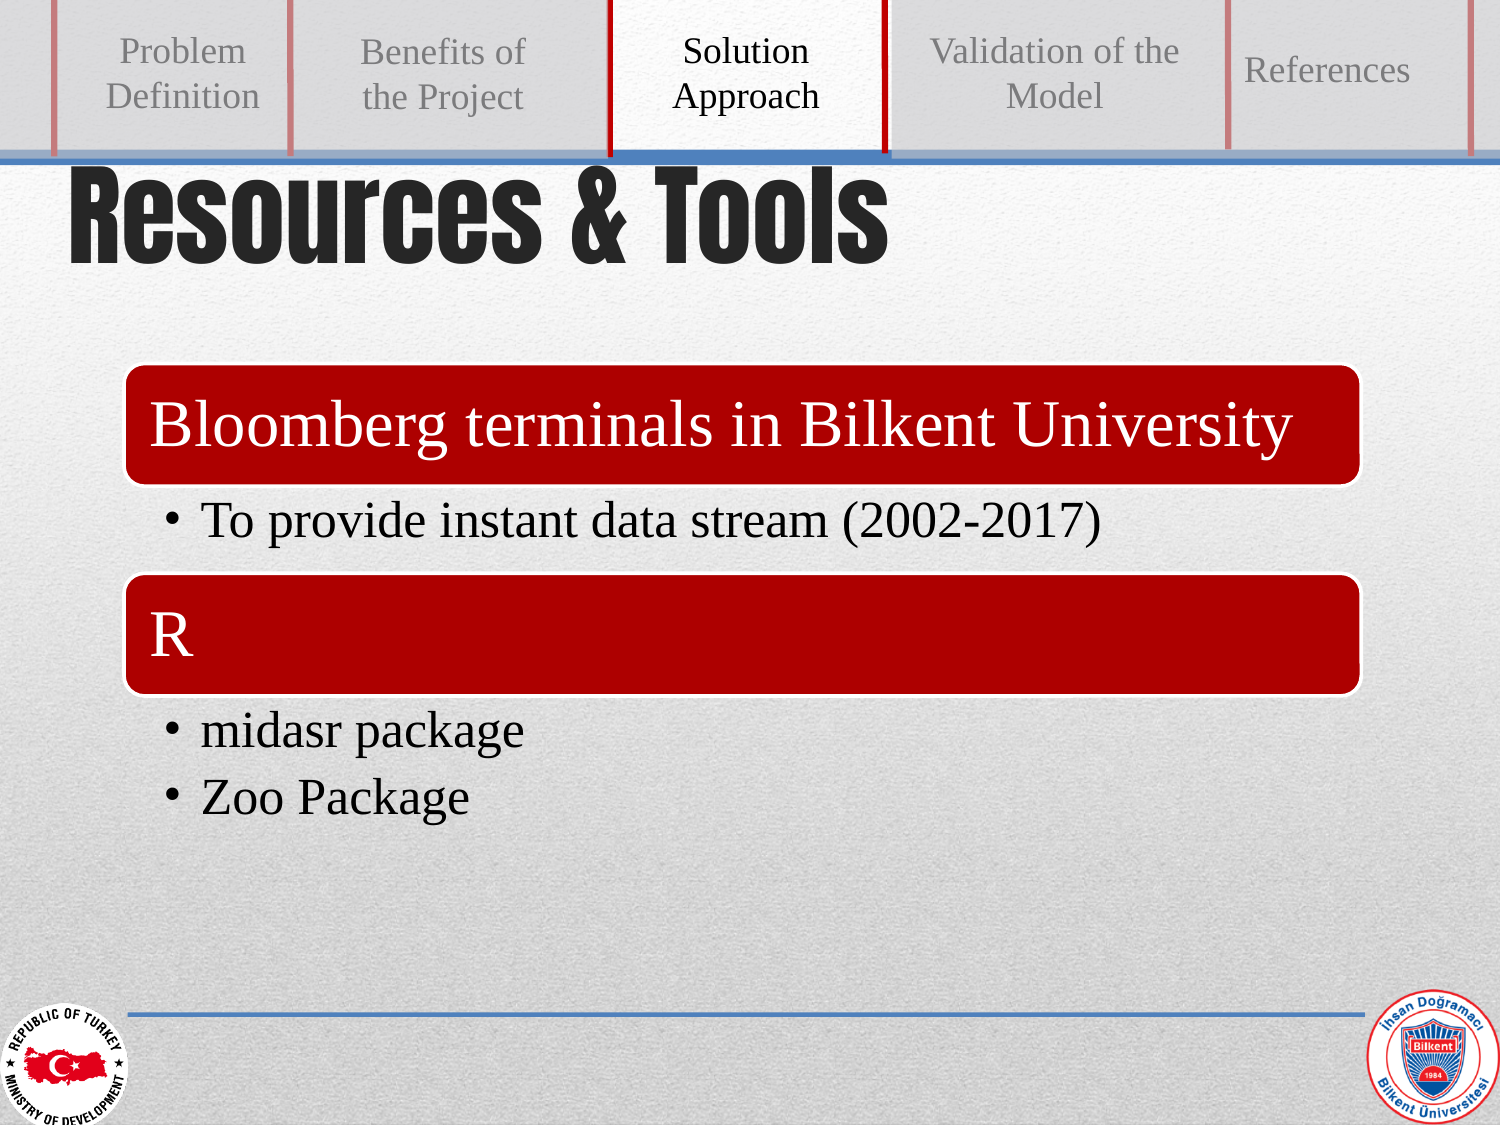

Resources & Tools

Bloomberg terminals in Bilkent University

To provide instant data stream (2002-2017)

R

midasr package
Zoo Package